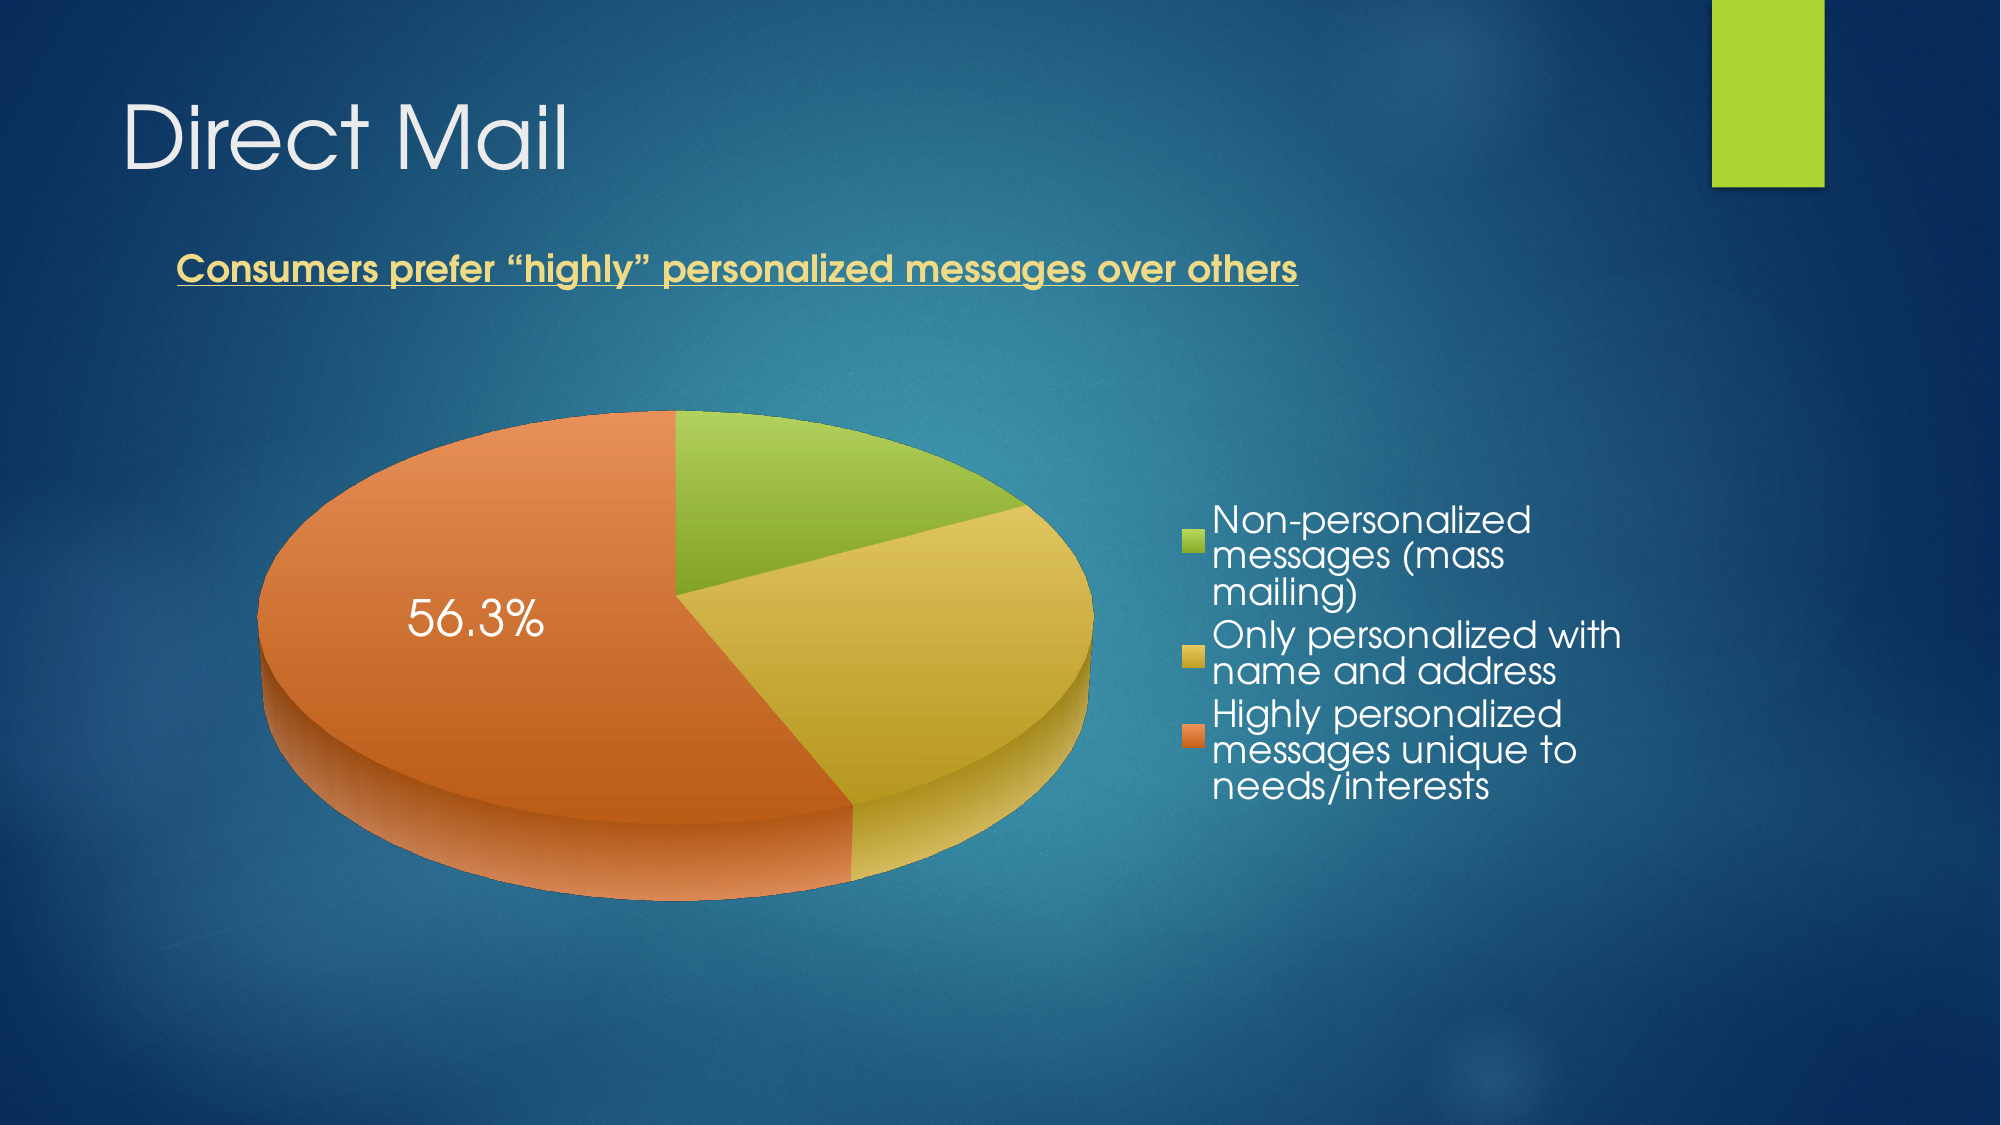

# Direct Mail
Consumers prefer “highly” personalized messages over others

[unsupported chart]